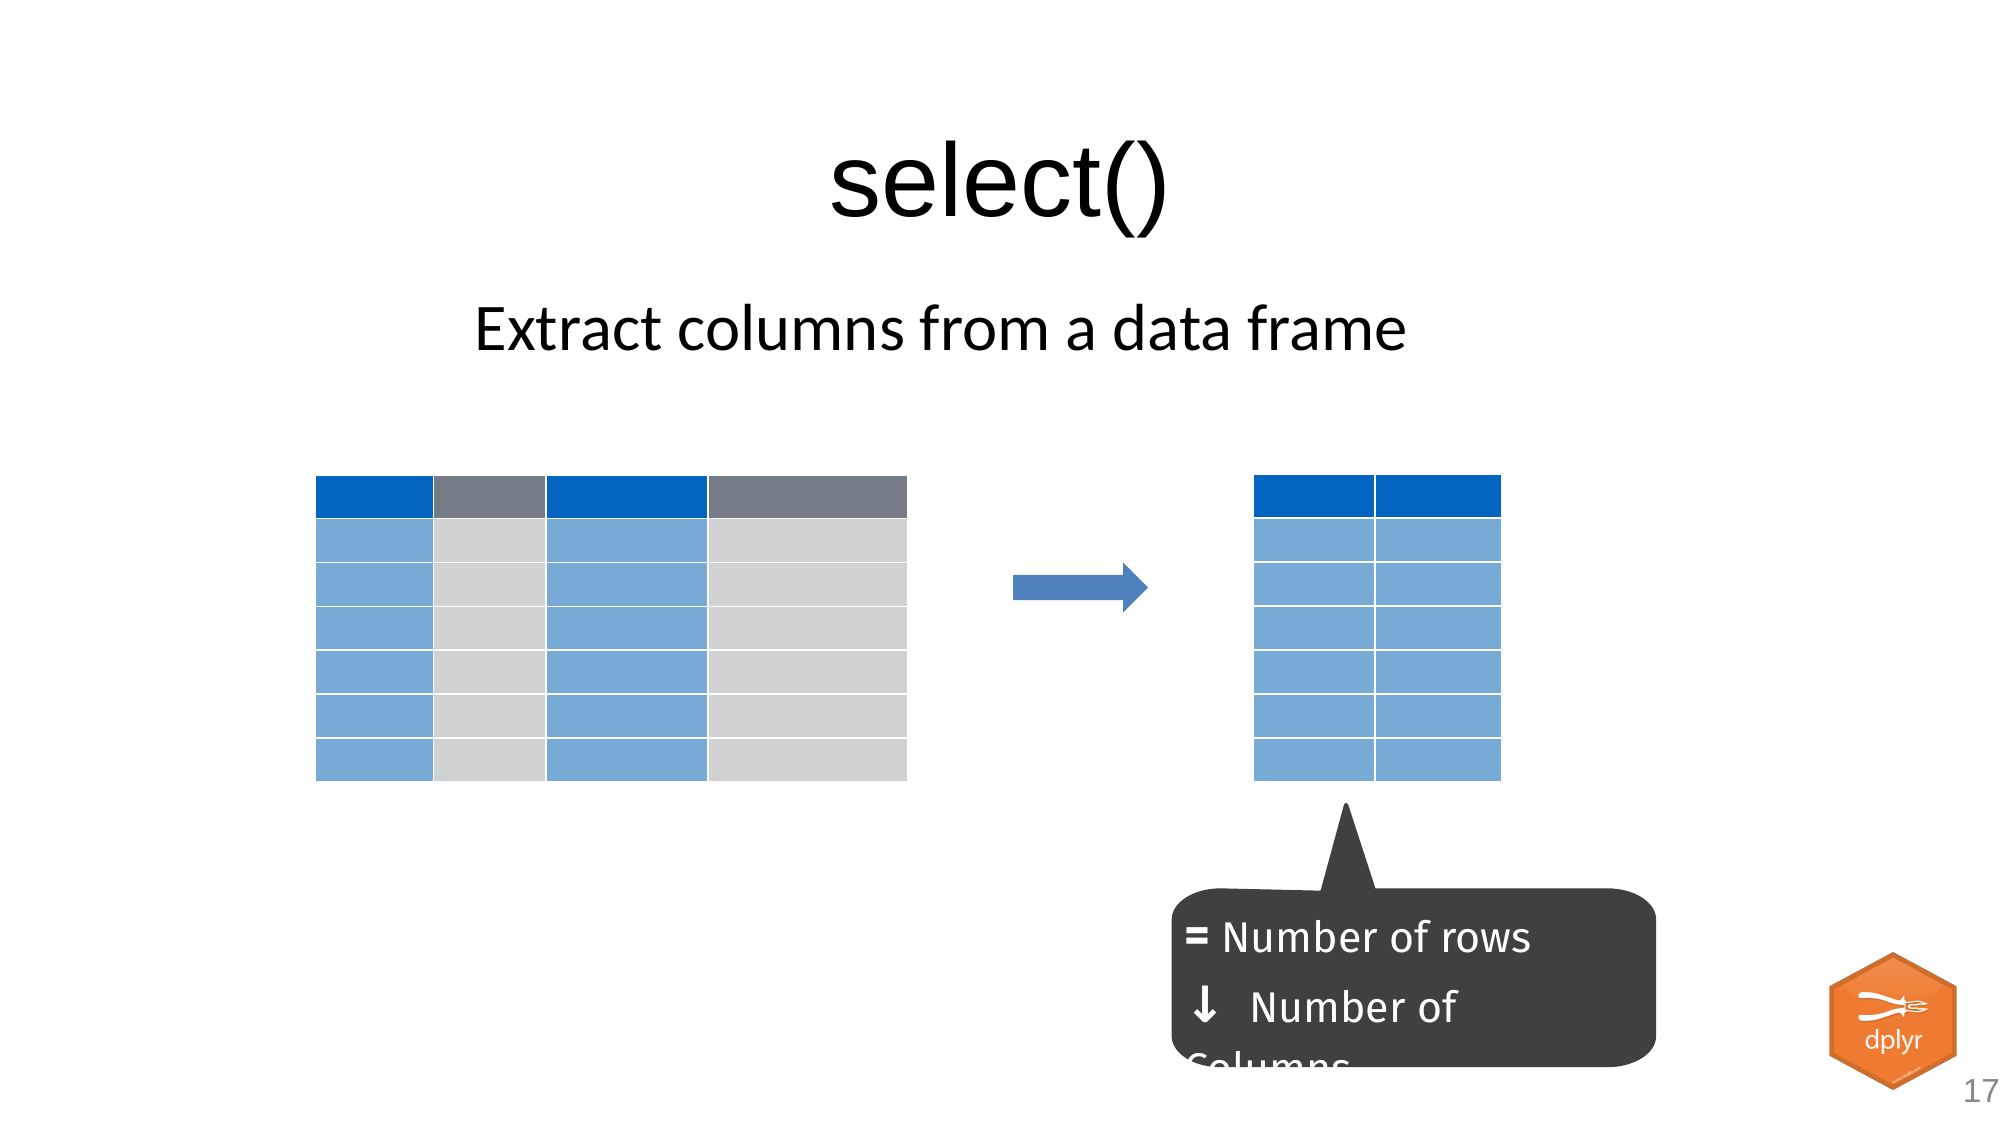

# select()
Extract columns from a data frame

|  |  |
| --- | --- |
|  |  |
|  |  |
|  |  |
|  |  |
|  |  |
|  |  |
|  |  |  |  |
| --- | --- | --- | --- |
|  |  |  |  |
|  |  |  |  |
|  |  |  |  |
|  |  |  |  |
|  |  |  |  |
|  |  |  |  |

= Number of rows
↓  Number of Columns

17
17